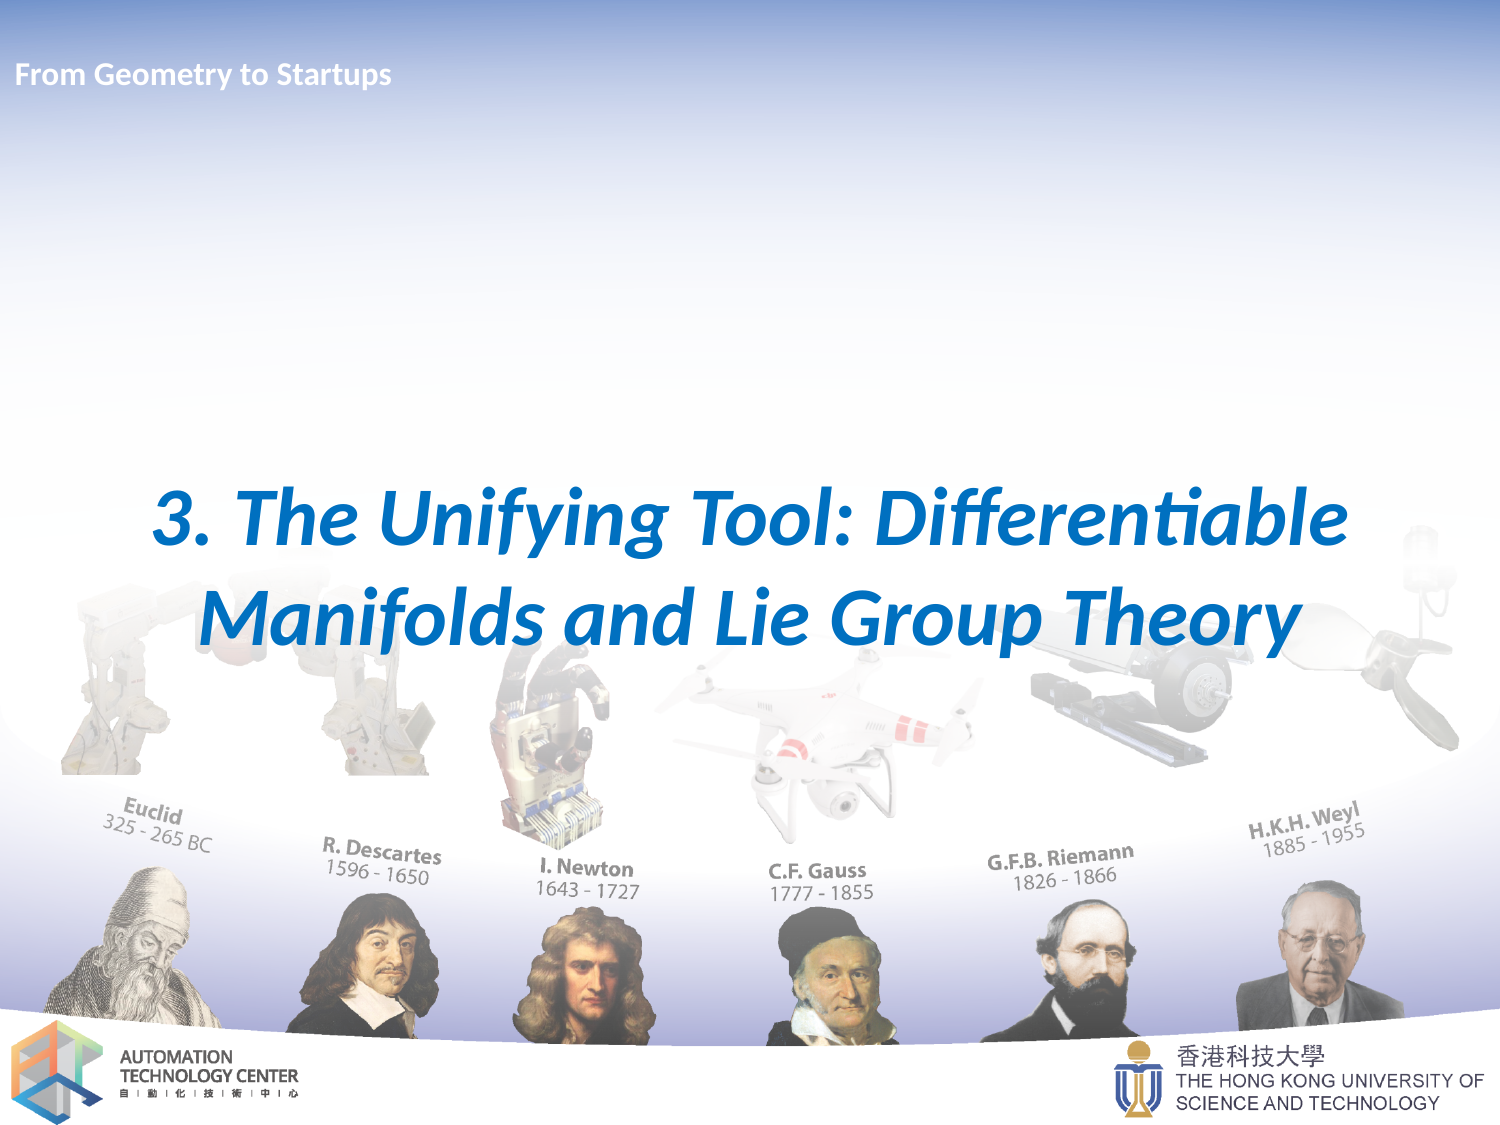

3. The Unifying Tool: Differentiable Manifolds and Lie Group Theory